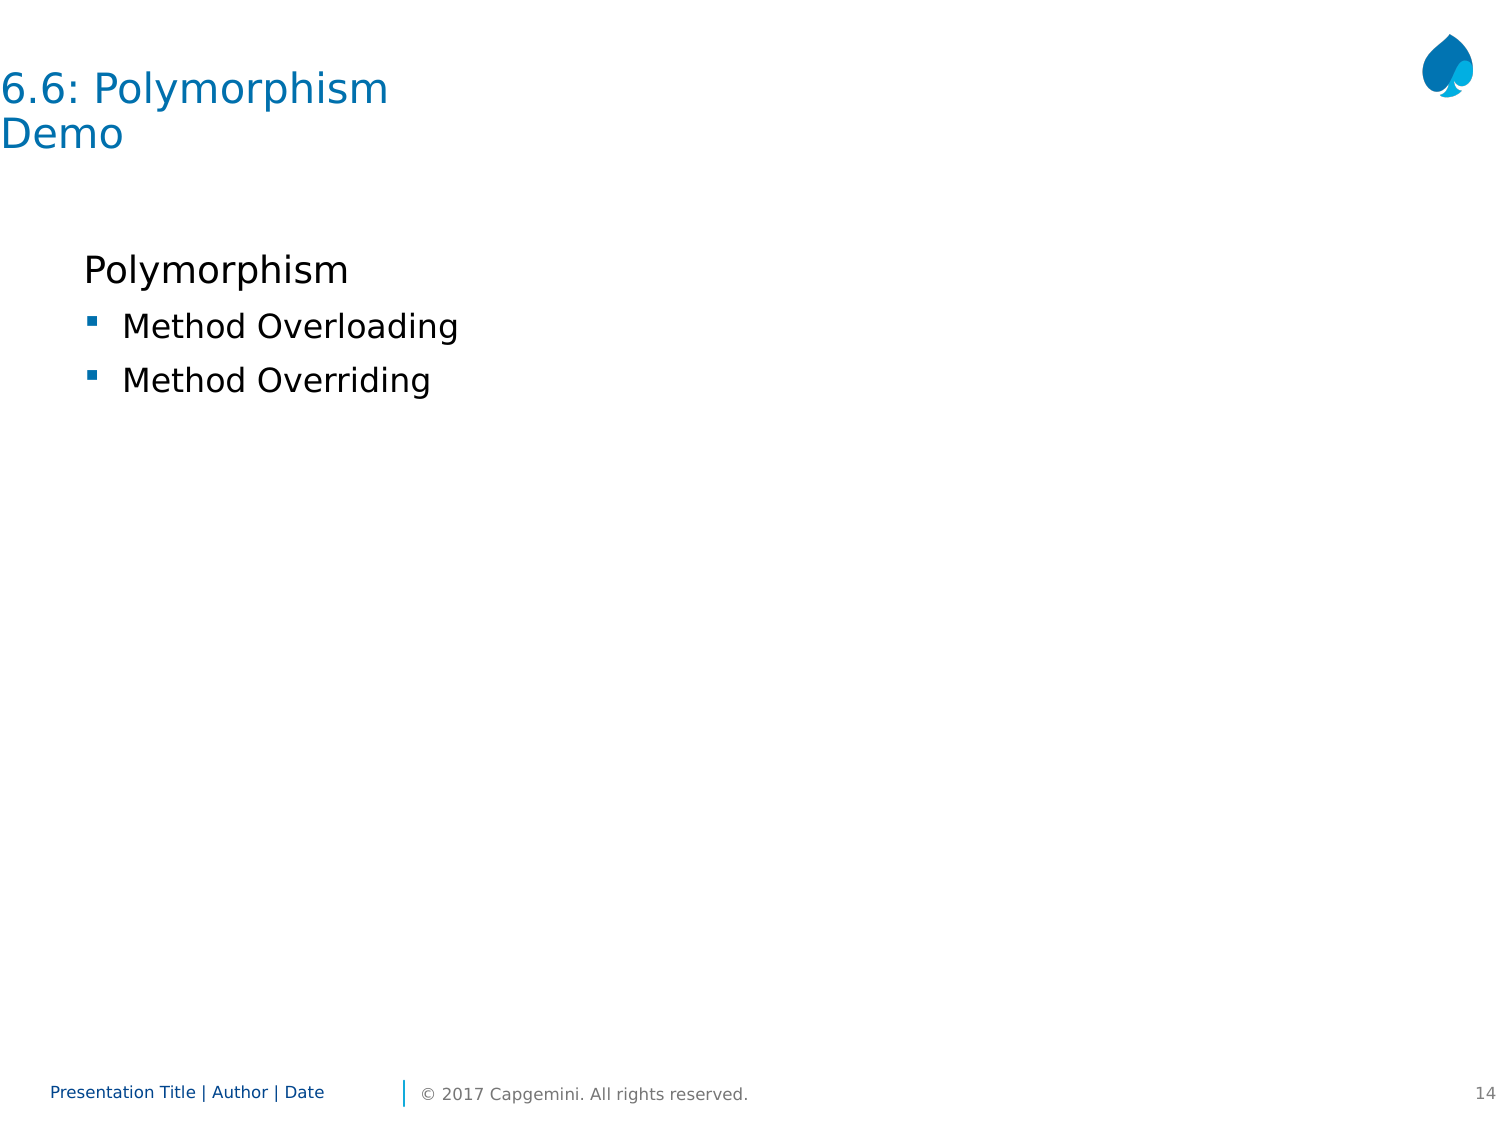

6.6: Polymorphism
Demo
Polymorphism
Method Overloading
Method Overriding